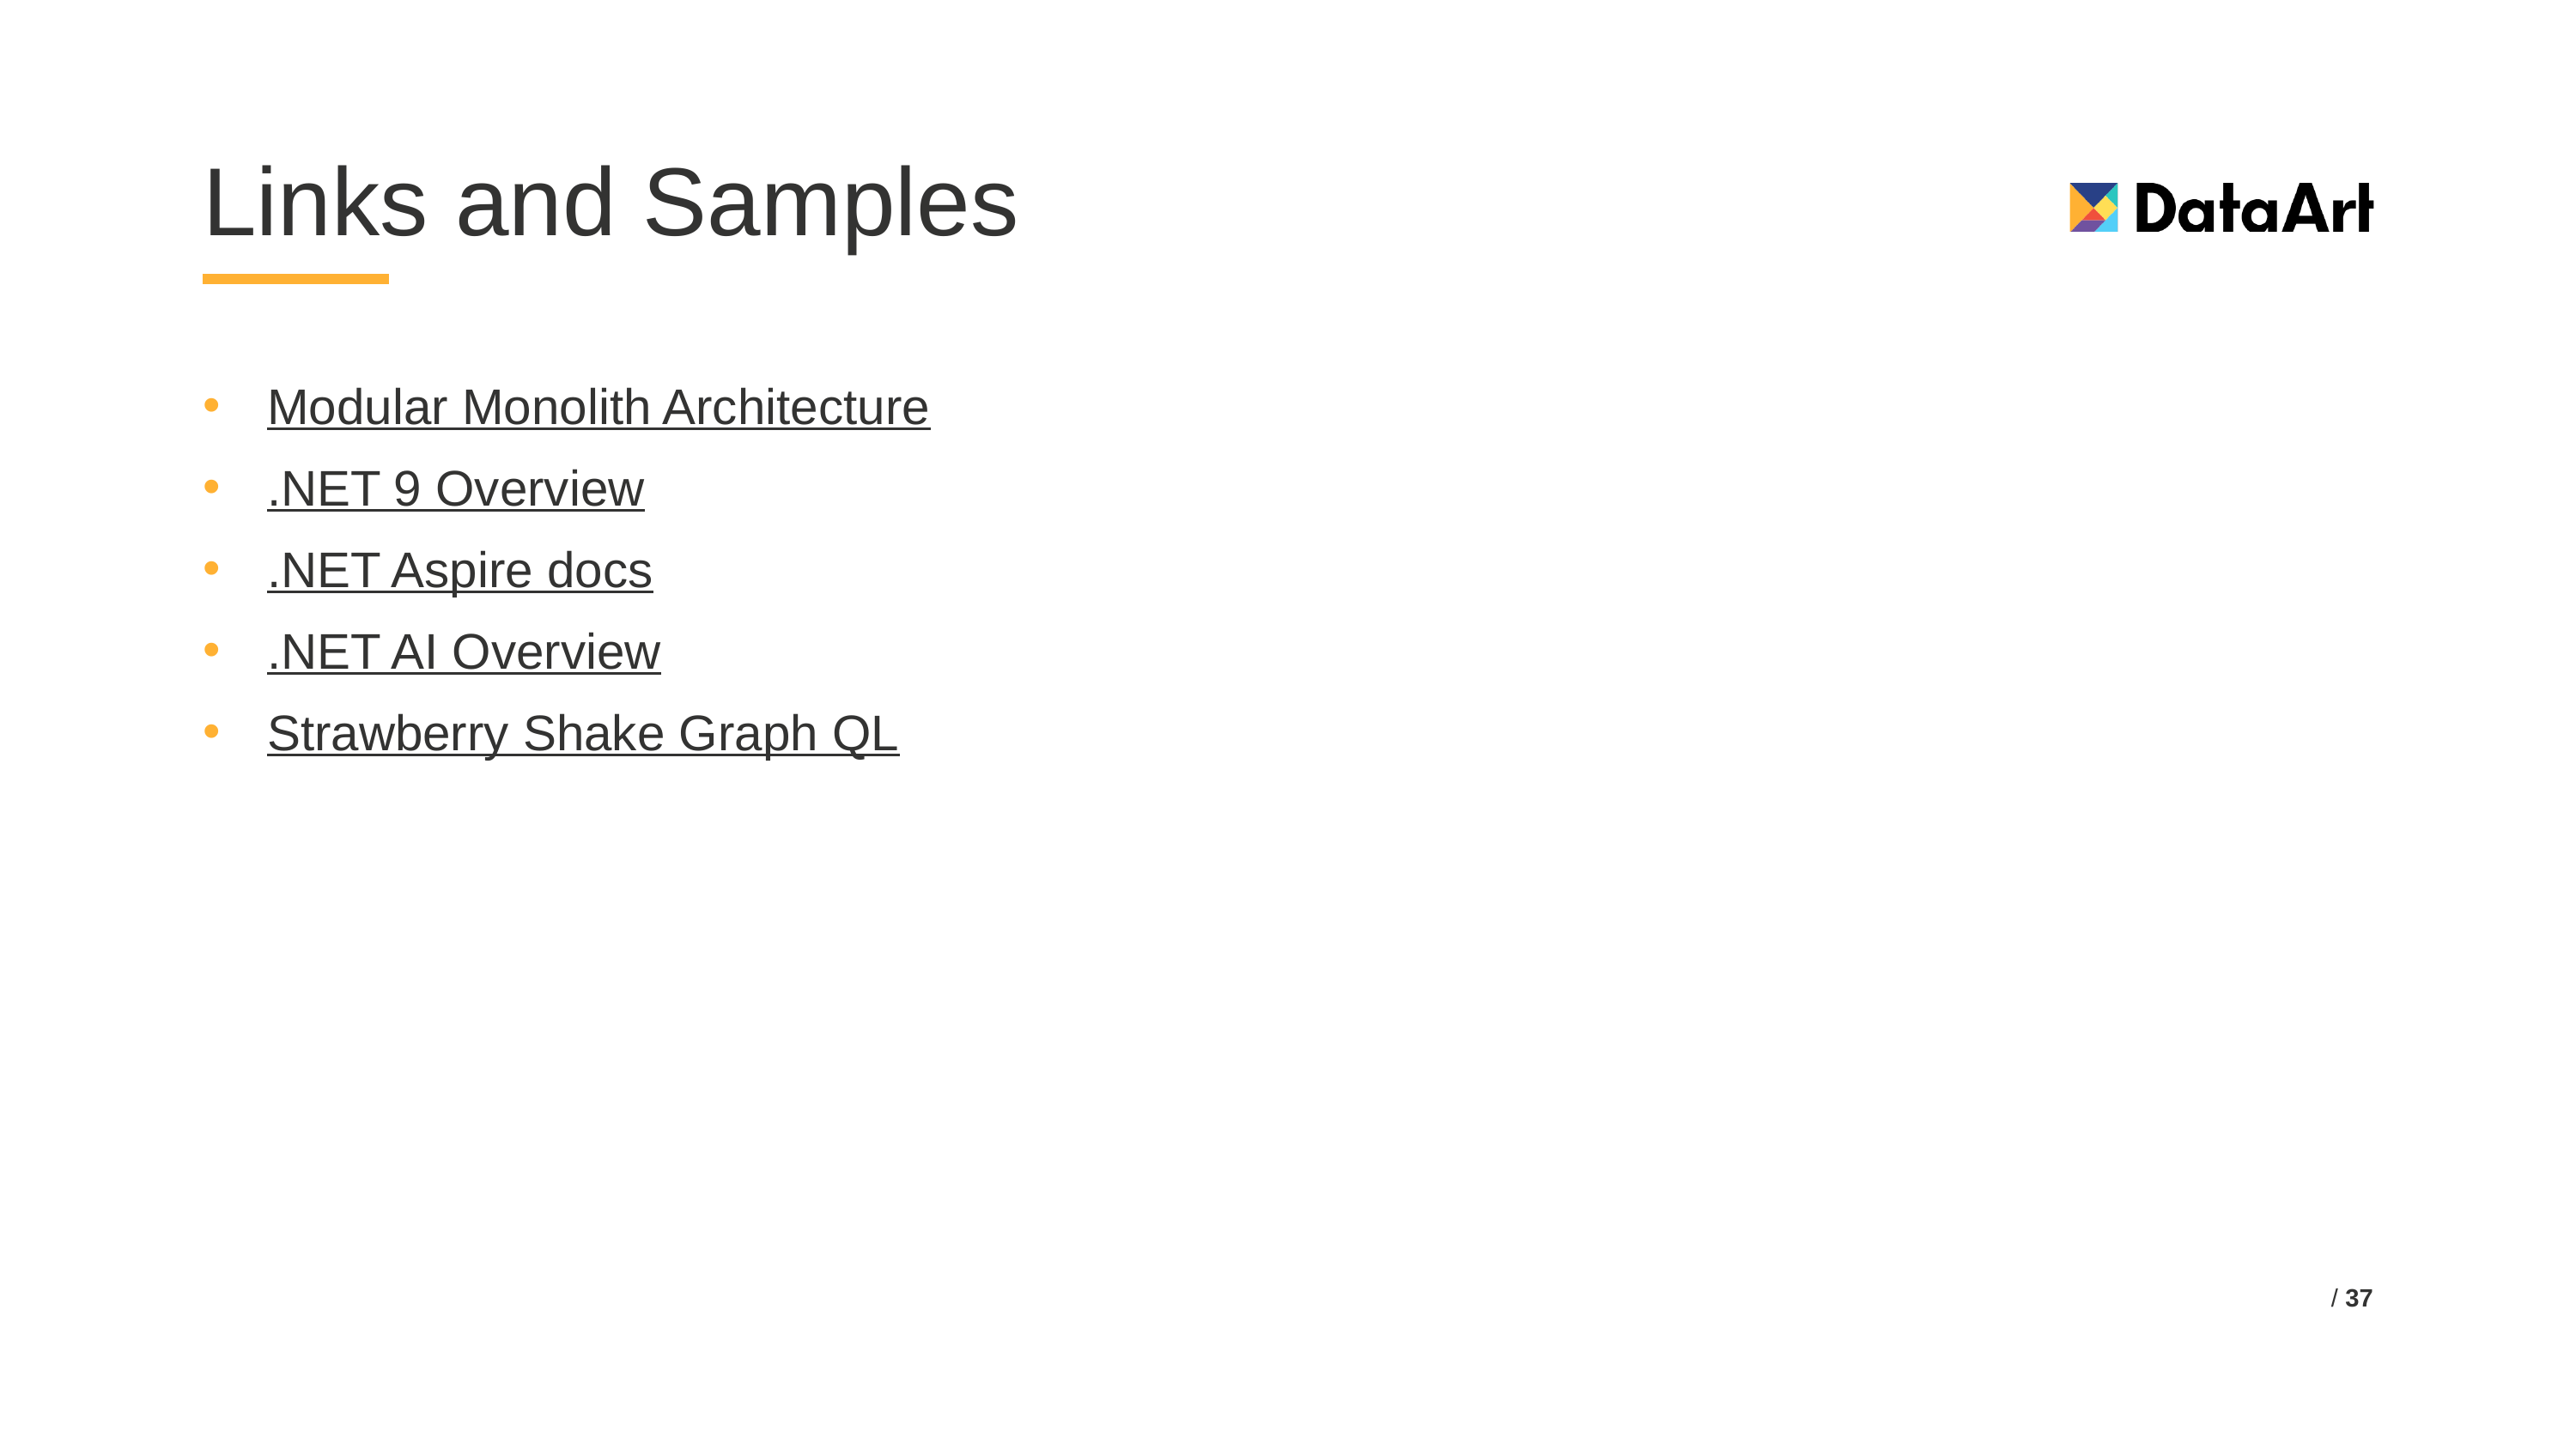

# Links and Samples
Modular Monolith Architecture
.NET 9 Overview
.NET Aspire docs
.NET AI Overview
Strawberry Shake Graph QL

 / 37